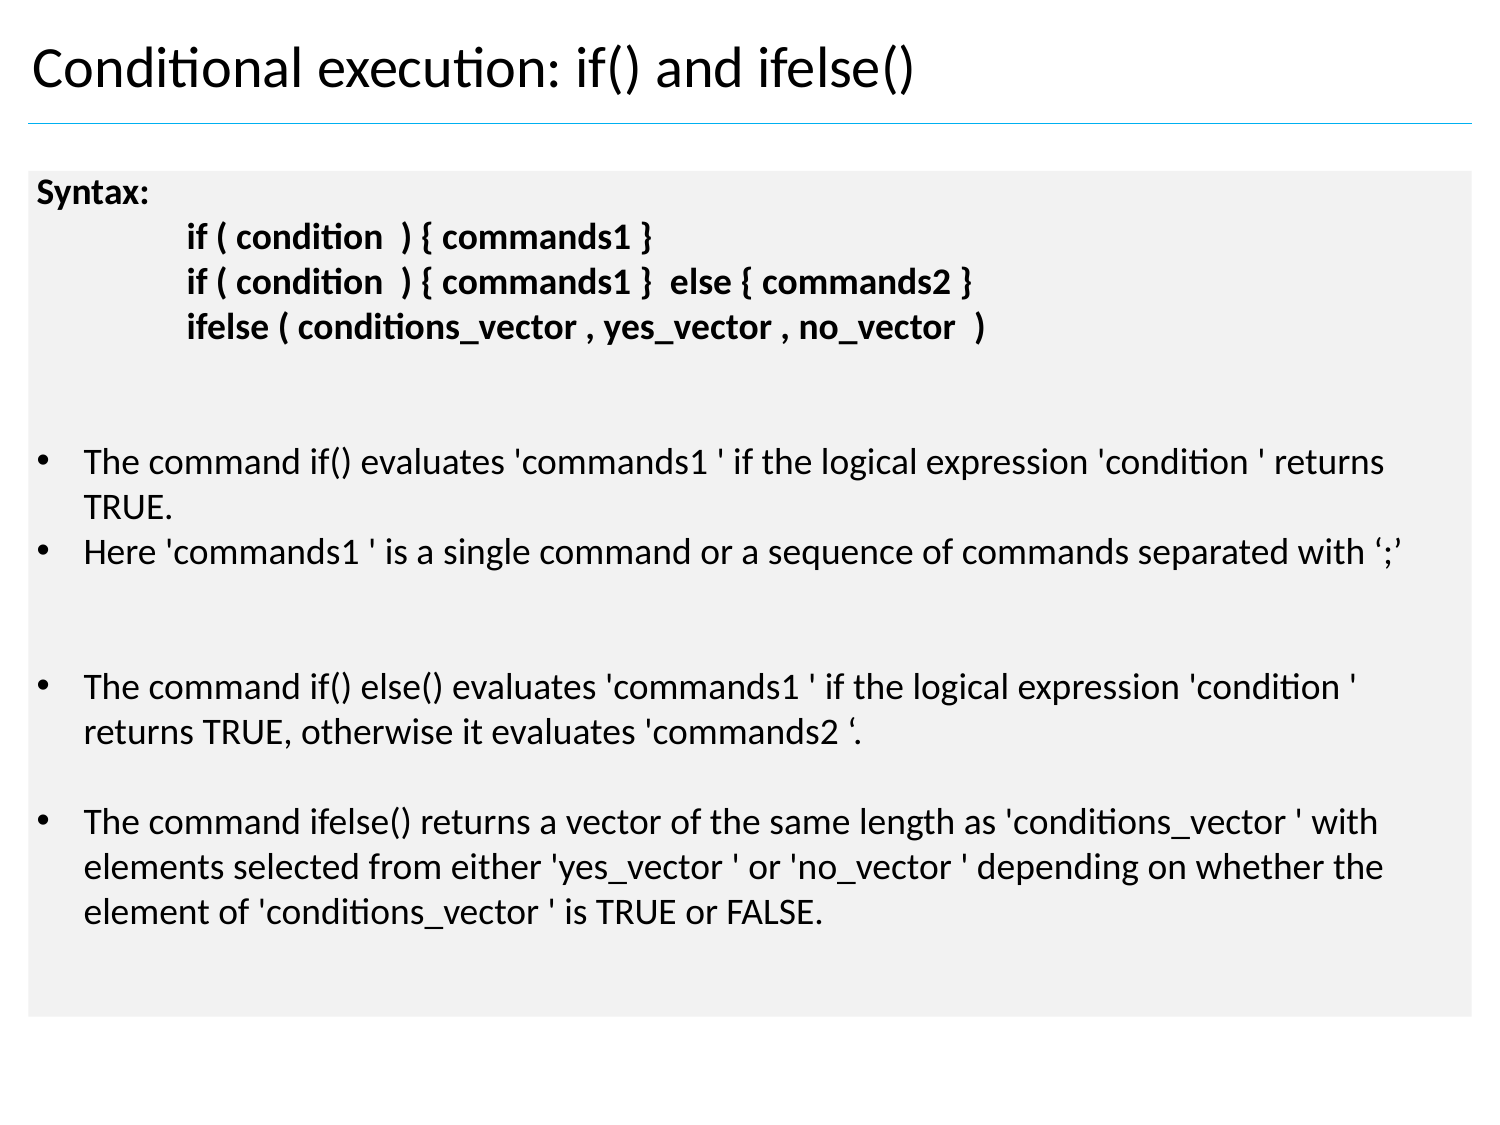

Conditional execution: if() and ifelse()

Syntax:
	if ( condition  ) { commands1 }
	if ( condition  ) { commands1 }  else { commands2 }
	ifelse ( conditions_vector , yes_vector , no_vector  )

The command if() evaluates 'commands1 ' if the logical expression 'condition ' returns TRUE.
Here 'commands1 ' is a single command or a sequence of commands separated with ‘;’

The command if() else() evaluates 'commands1 ' if the logical expression 'condition ' returns TRUE, otherwise it evaluates 'commands2 ‘.

The command ifelse() returns a vector of the same length as 'conditions_vector ' with elements selected from either 'yes_vector ' or 'no_vector ' depending on whether the element of 'conditions_vector ' is TRUE or FALSE.